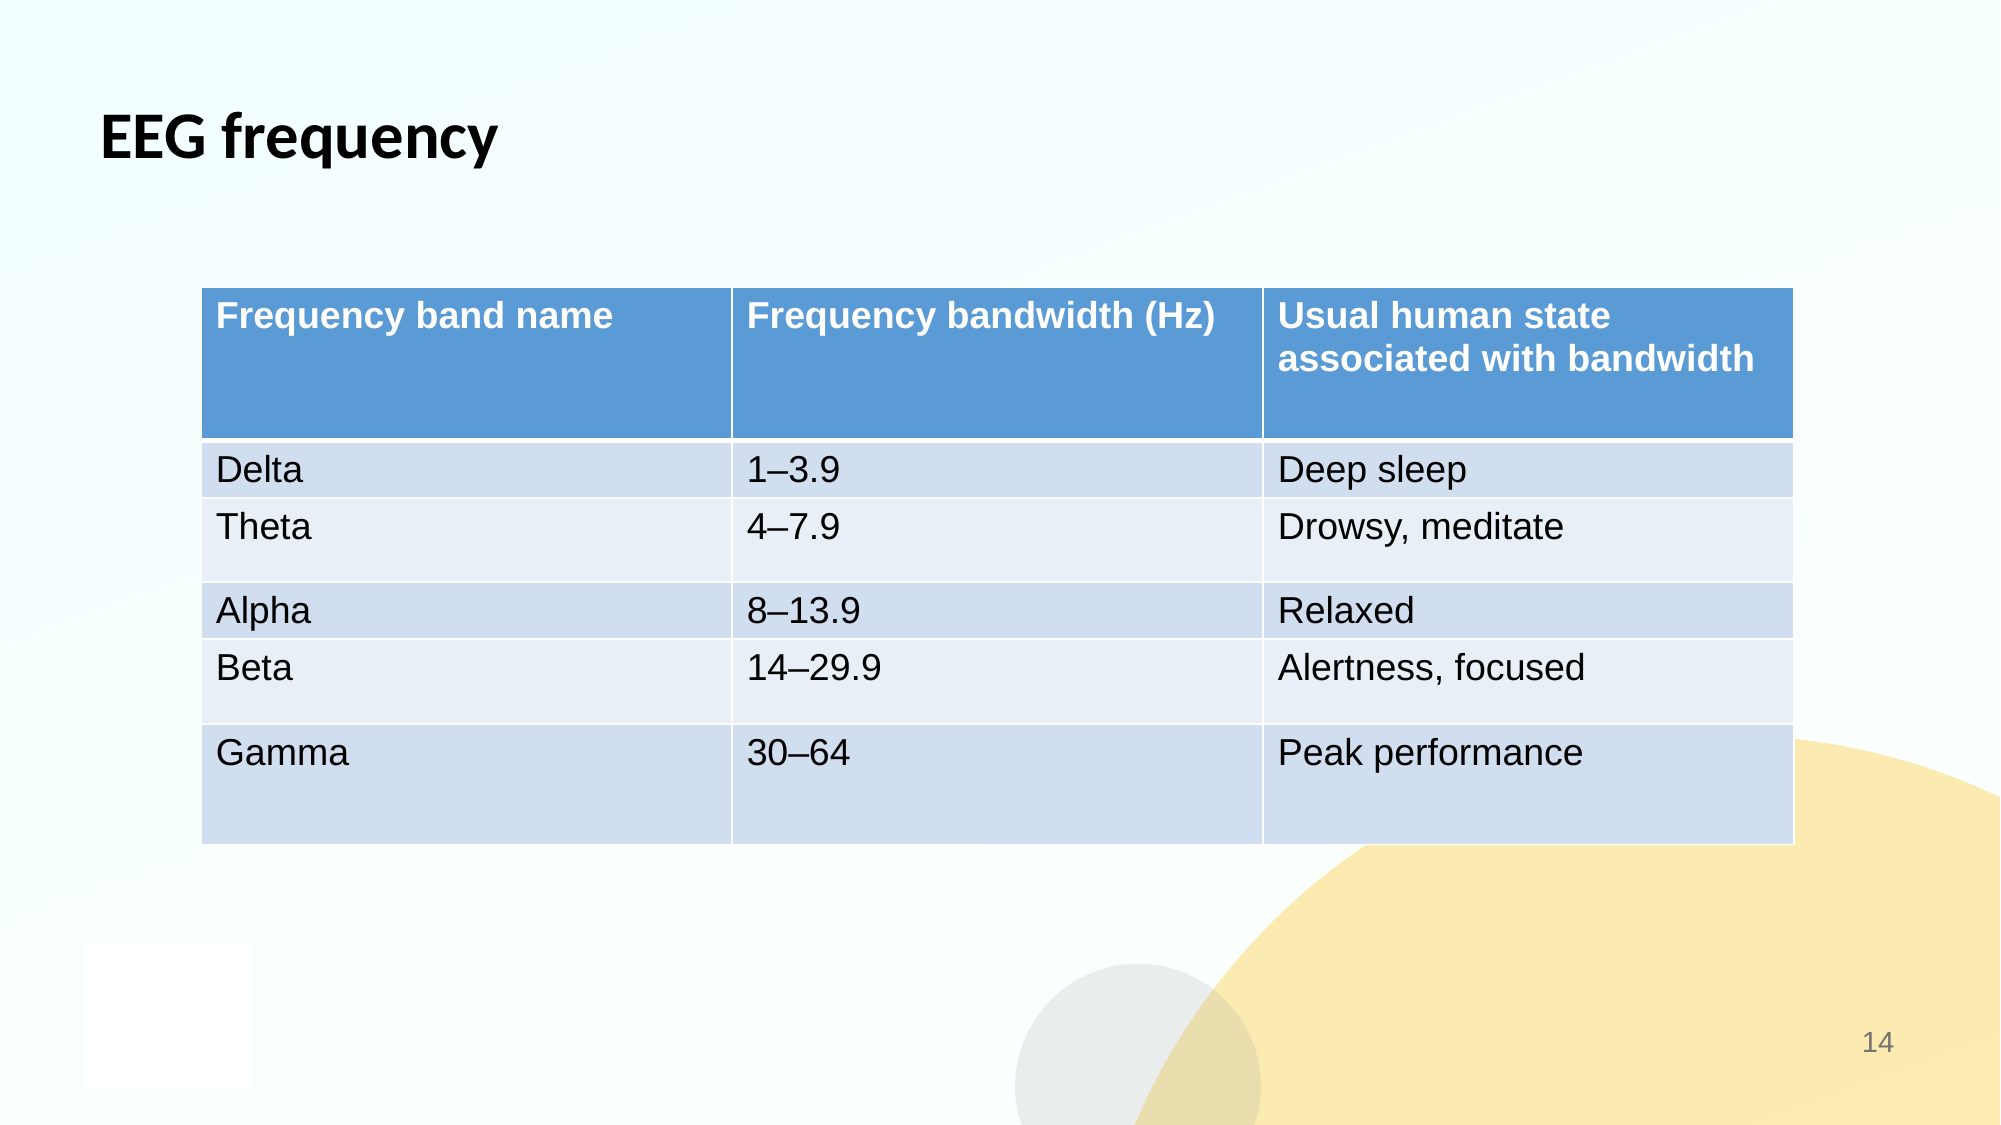

# EEG frequency
| Frequency band name | Frequency bandwidth (Hz) | Usual human state associated with bandwidth |
| --- | --- | --- |
| Delta | 1–3.9 | Deep sleep |
| Theta | 4–7.9 | Drowsy, meditate |
| Alpha | 8–13.9 | Relaxed |
| Beta | 14–29.9 | Alertness, focused |
| Gamma | 30–64 | Peak performance |

14